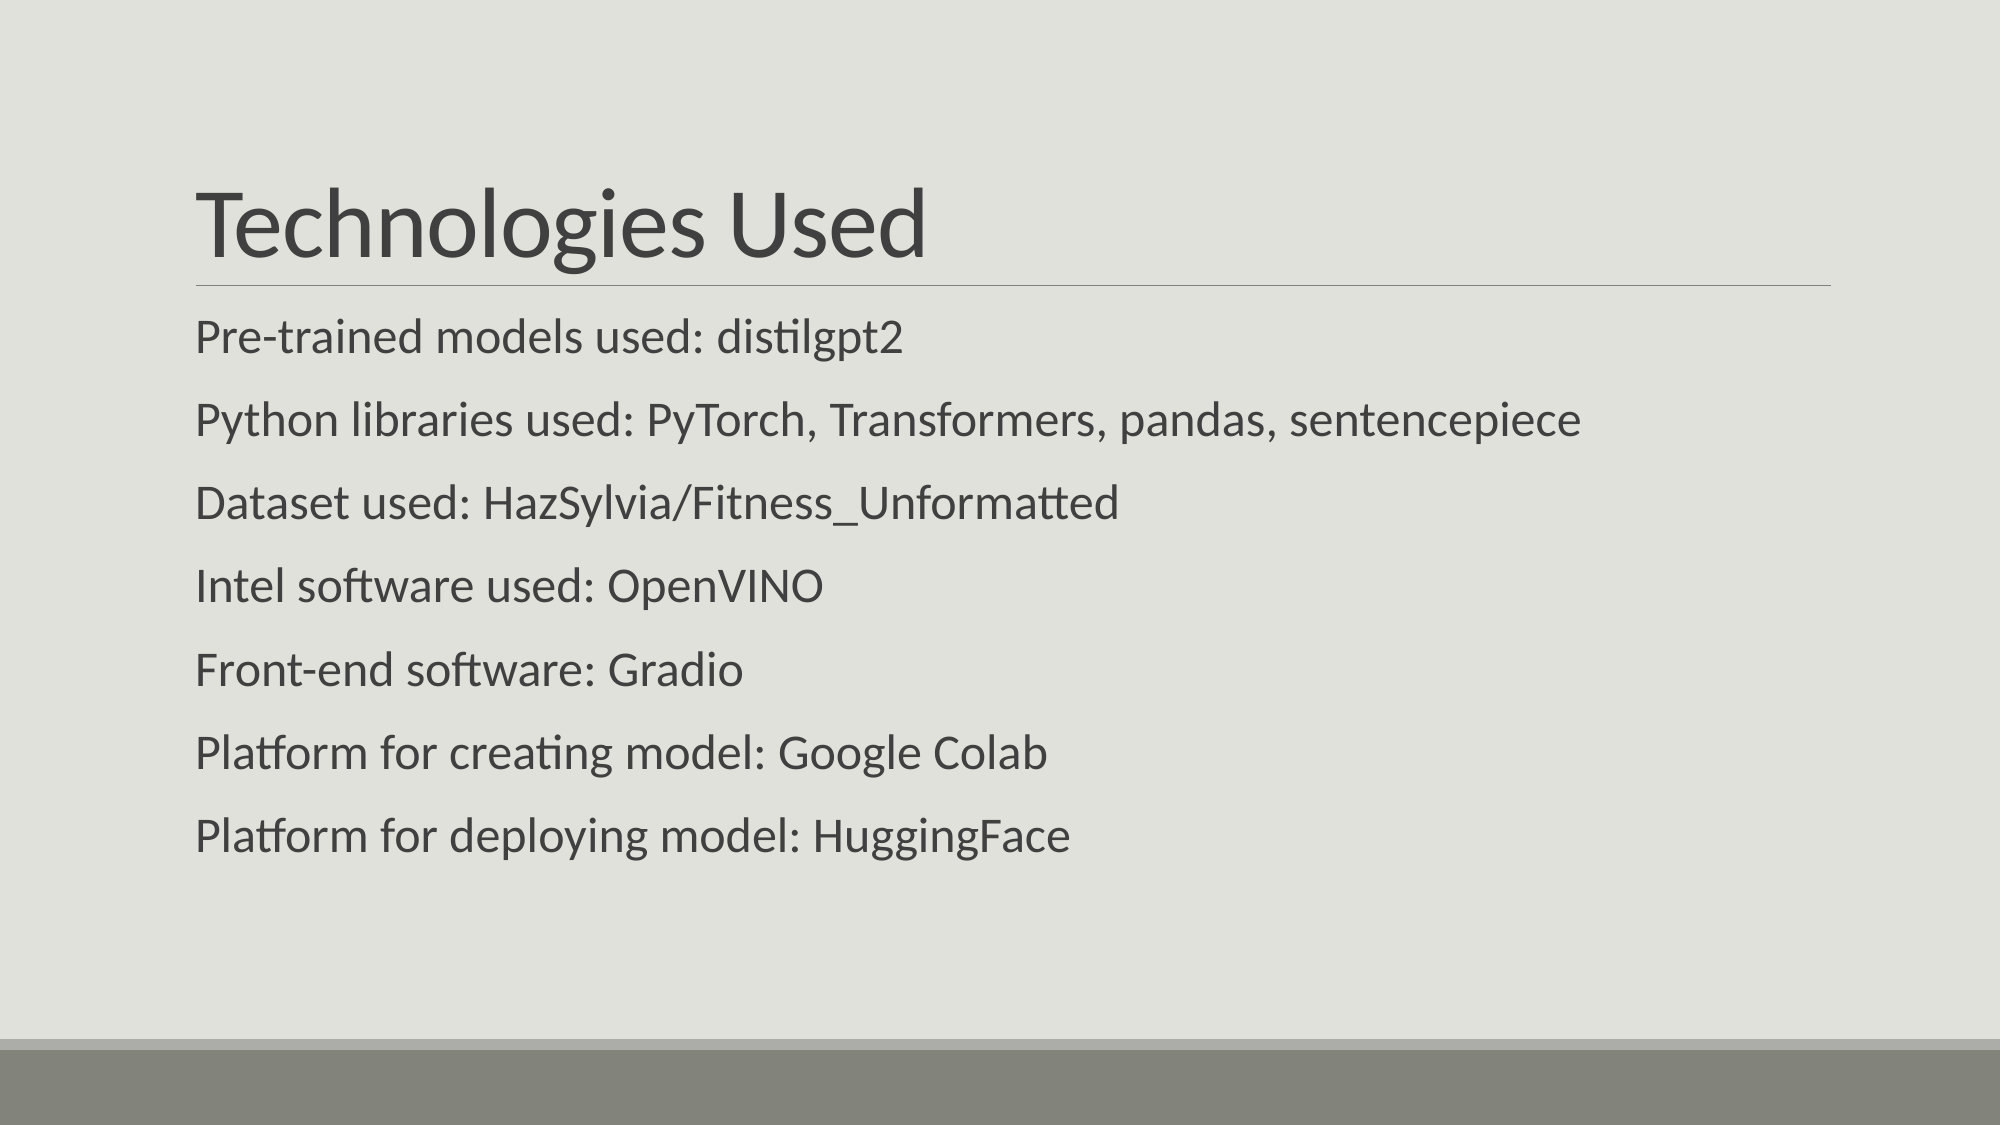

# Technologies Used
Pre-trained models used: distilgpt2
Python libraries used: PyTorch, Transformers, pandas, sentencepiece
Dataset used: HazSylvia/Fitness_Unformatted
Intel software used: OpenVINO
Front-end software: Gradio
Platform for creating model: Google Colab
Platform for deploying model: HuggingFace